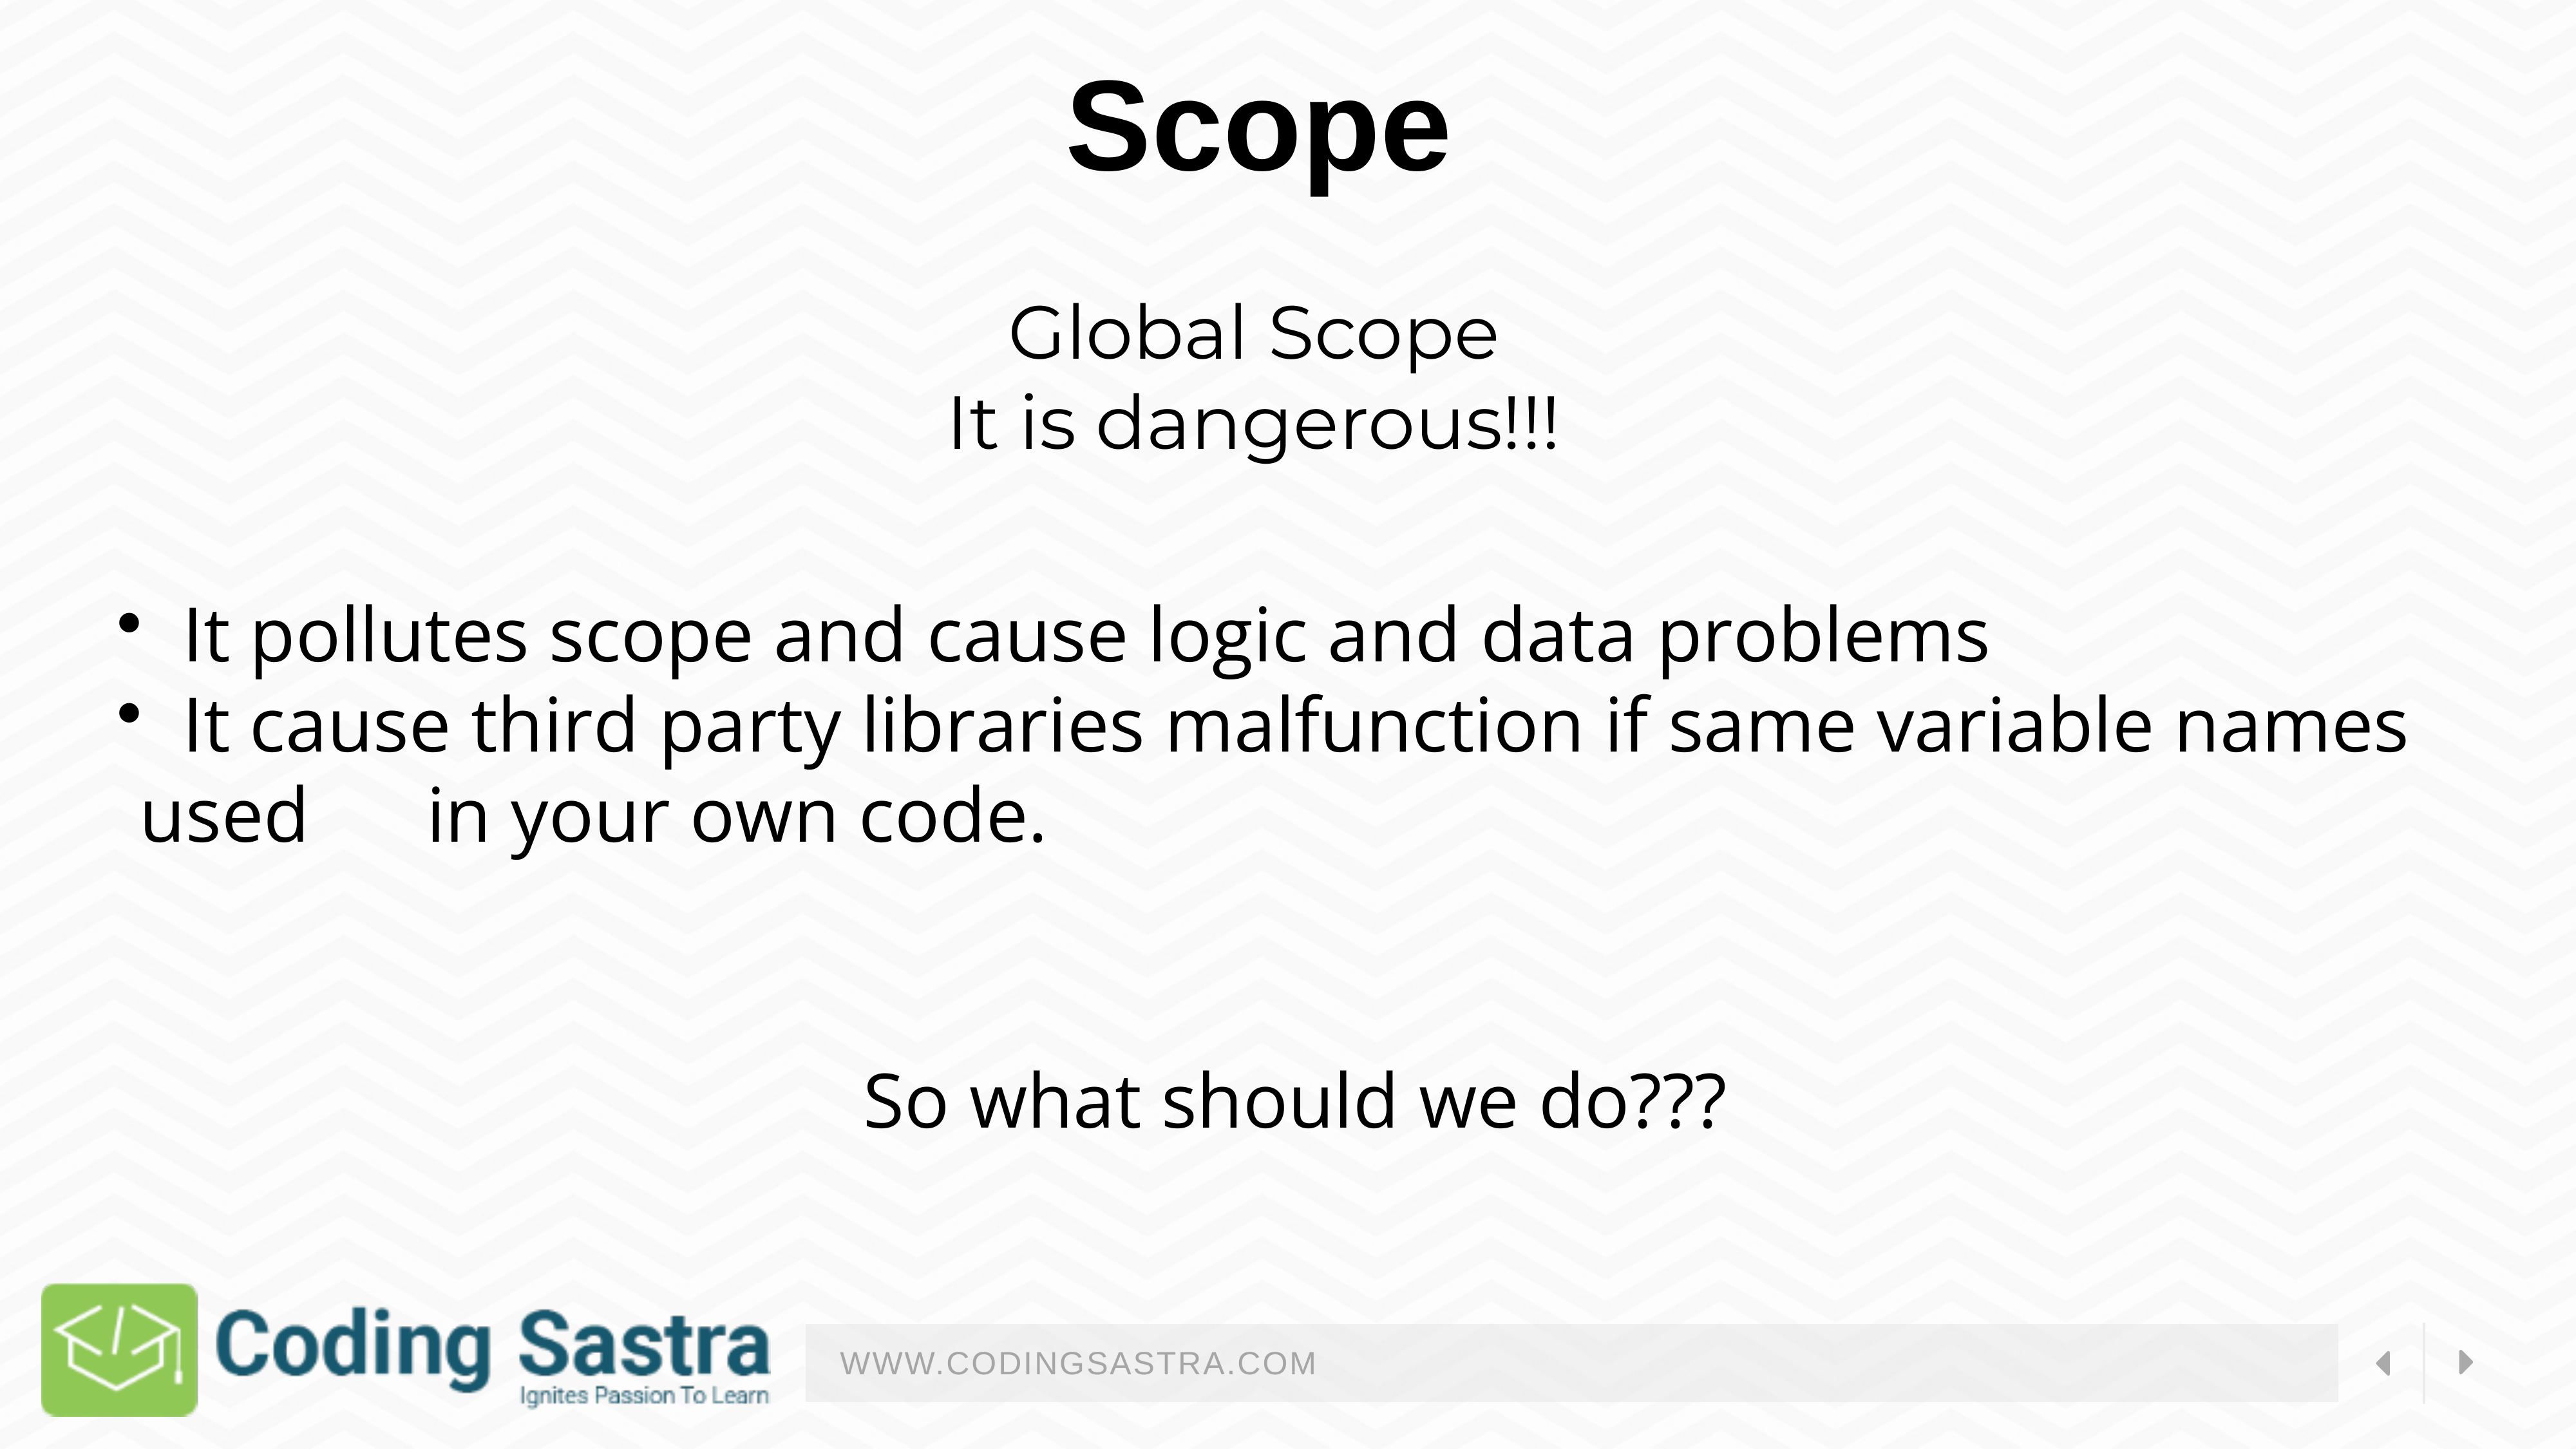

Scope
Global Scope
It is dangerous!!!
  It pollutes scope and cause logic and data problems
  It cause third party libraries malfunction if same variable names used      in your own code.
So what should we do???